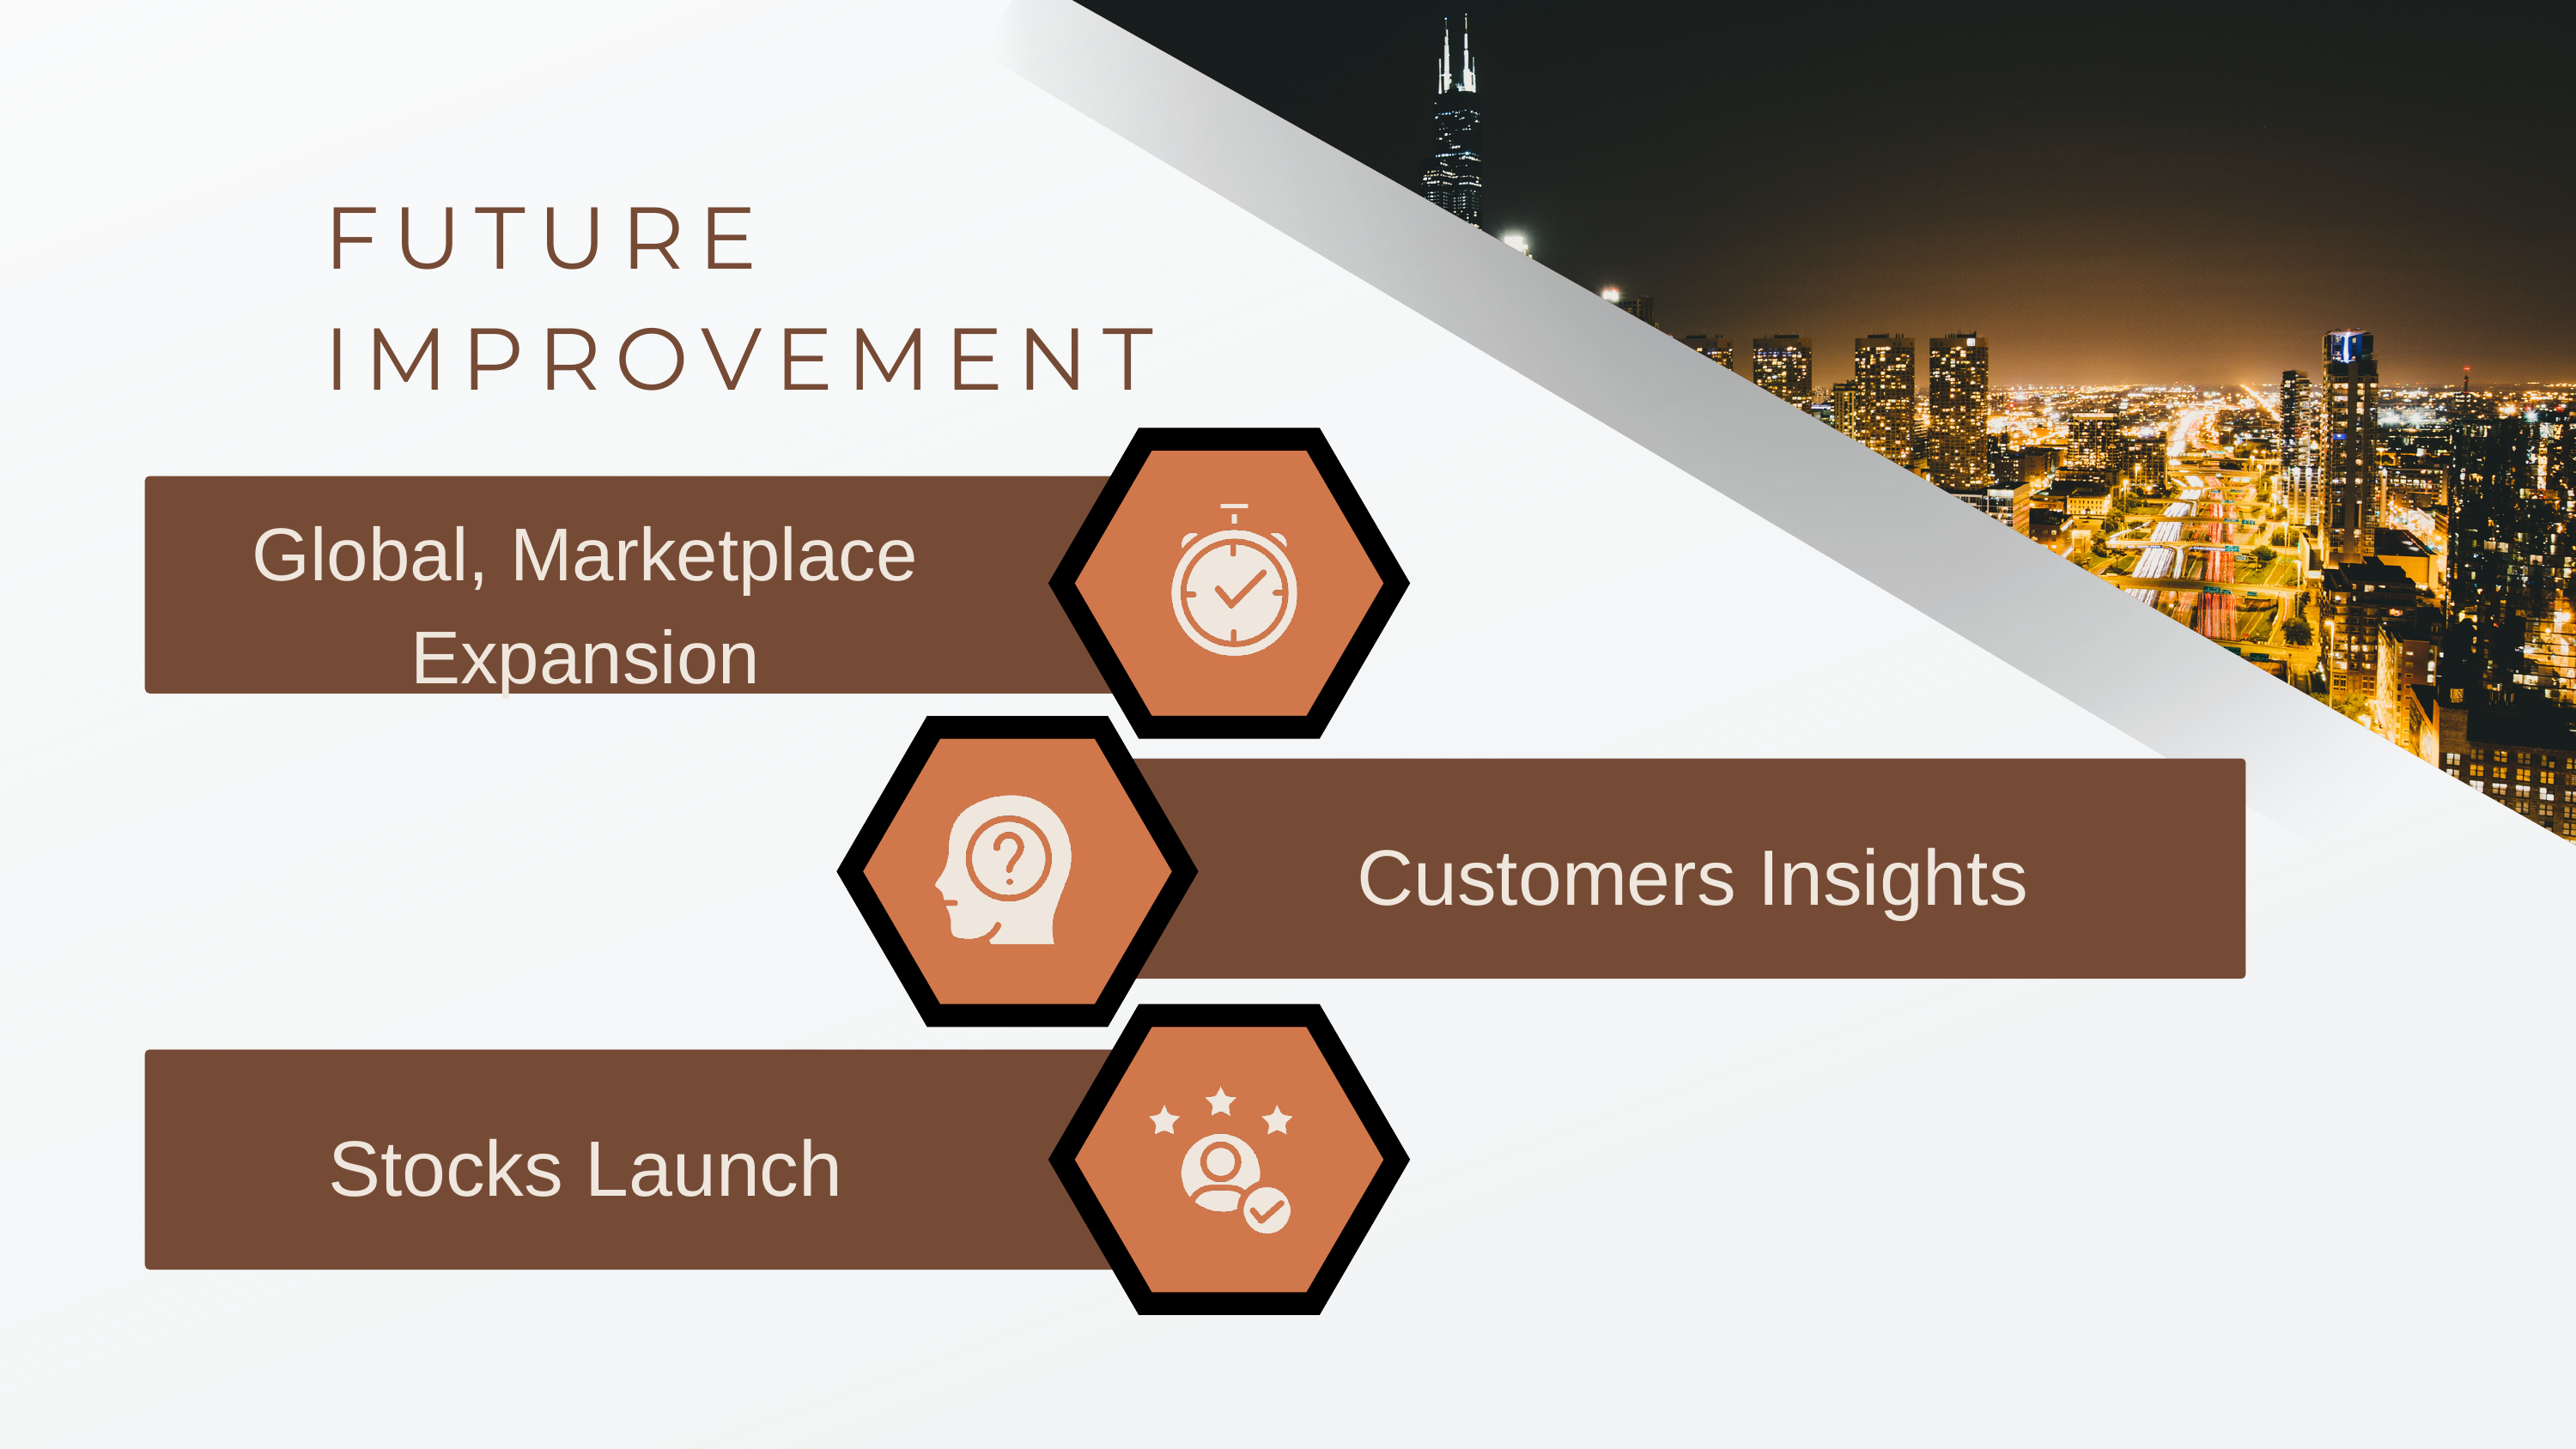

FUTURE IMPROVEMENT

Global, Marketplace Expansion

Customers Insights

Stocks Launch